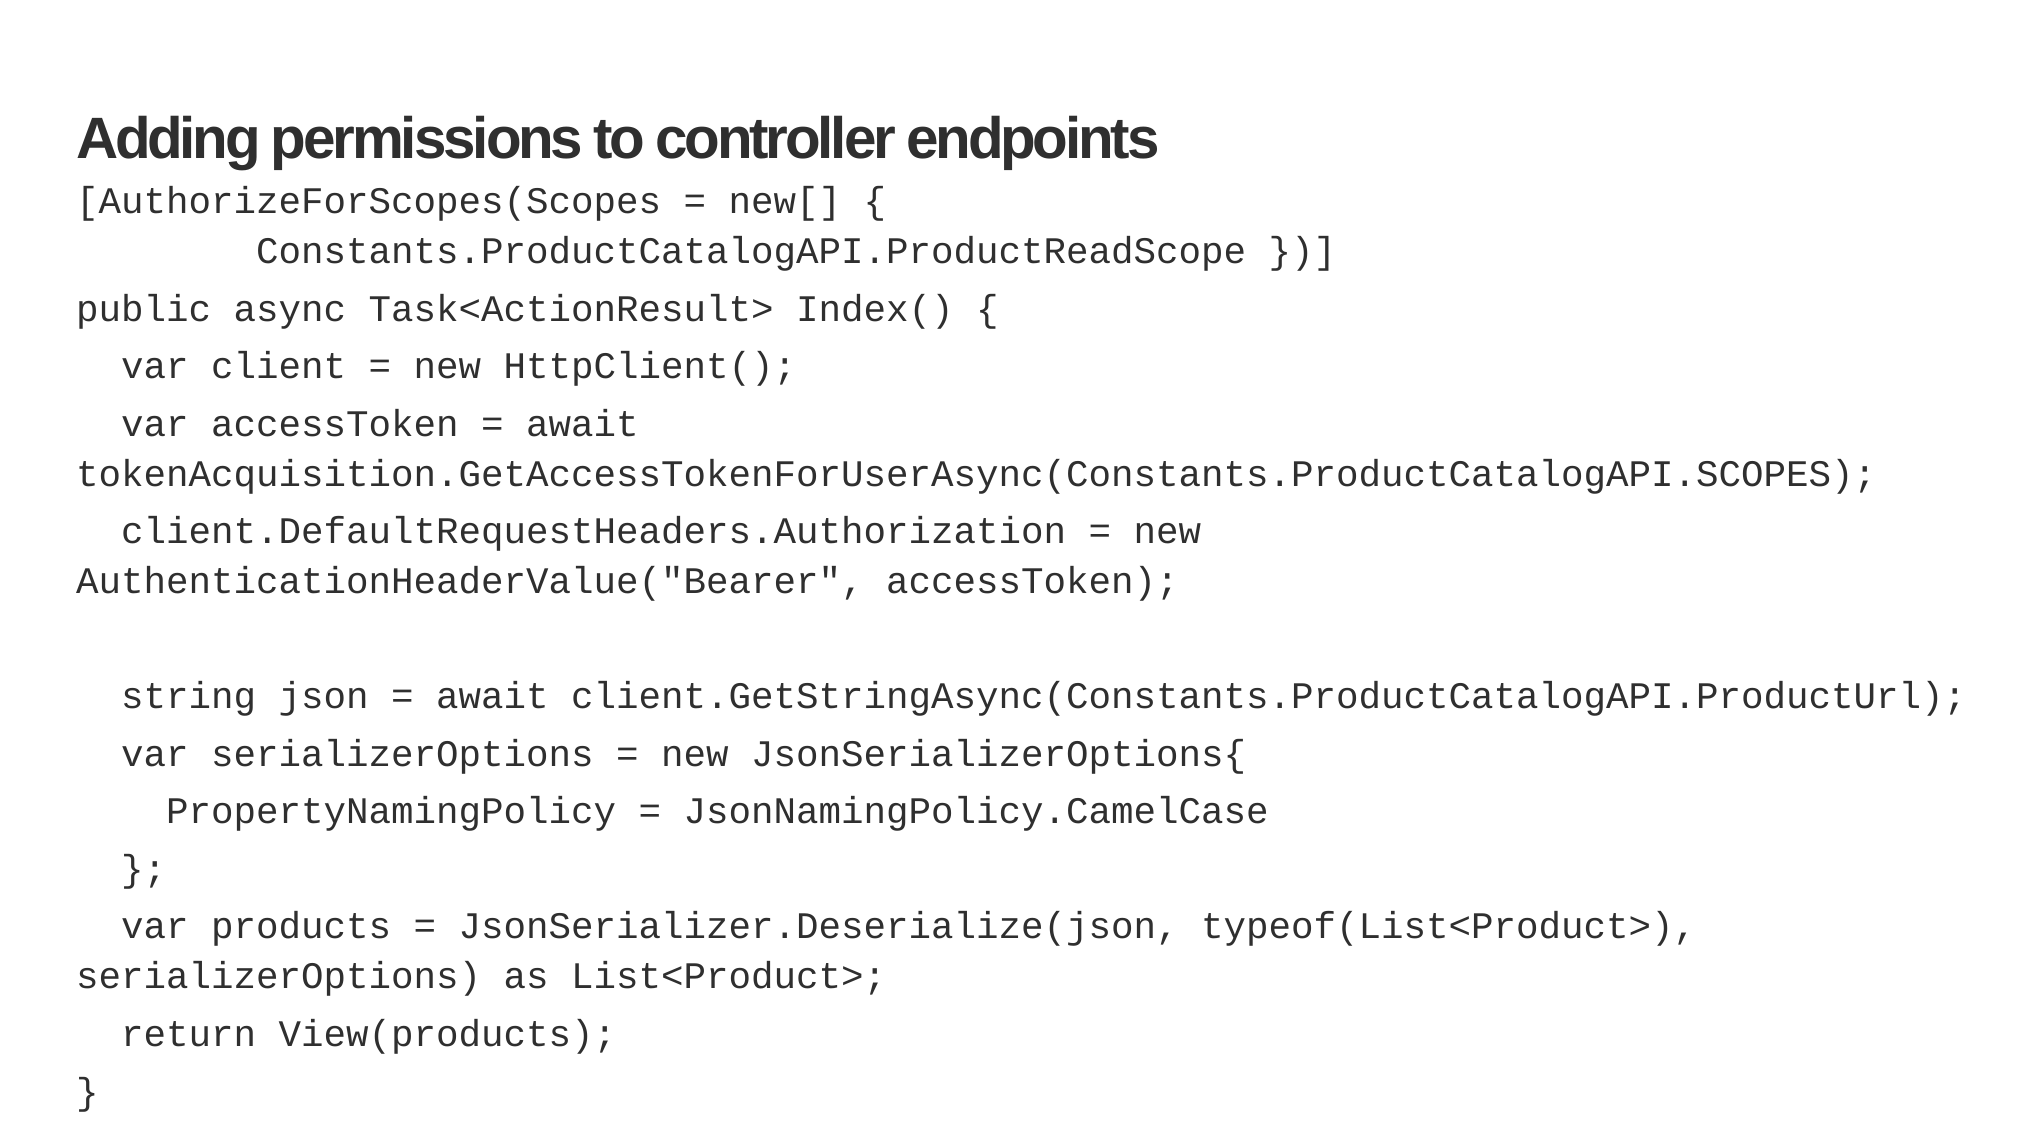

# Adding permissions to controller endpoints
[AuthorizeForScopes(Scopes = new[] {
        Constants.ProductCatalogAPI.ProductReadScope })]
public async Task<ActionResult> Index() {
  var client = new HttpClient();
  var accessToken = await tokenAcquisition.GetAccessTokenForUserAsync(Constants.ProductCatalogAPI.SCOPES);
  client.DefaultRequestHeaders.Authorization = new AuthenticationHeaderValue("Bearer", accessToken);

  string json = await client.GetStringAsync(Constants.ProductCatalogAPI.ProductUrl);
  var serializerOptions = new JsonSerializerOptions{
    PropertyNamingPolicy = JsonNamingPolicy.CamelCase
  };
  var products = JsonSerializer.Deserialize(json, typeof(List<Product>), serializerOptions) as List<Product>;
  return View(products);
}